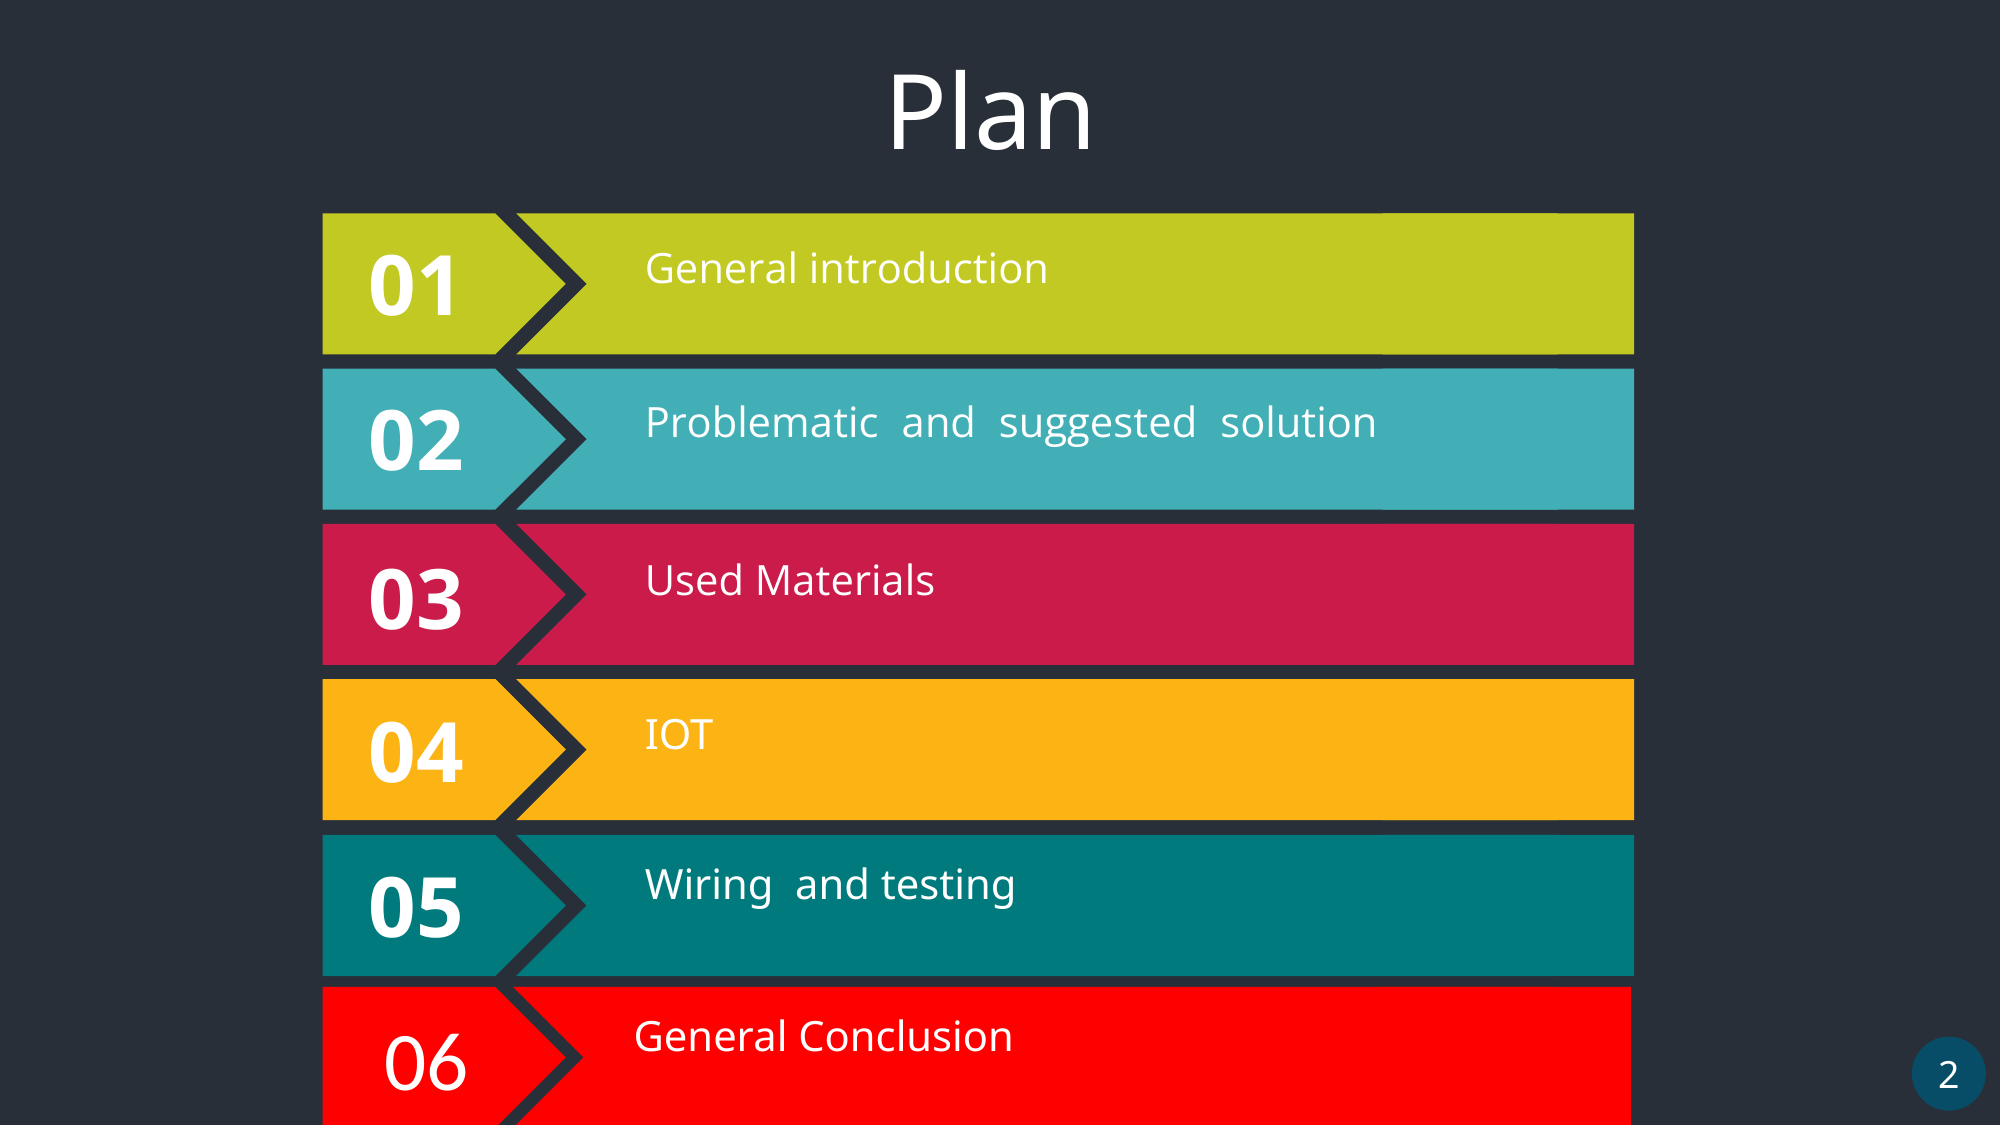

Plan

01
General introduction

02
Problematic and suggested solution

03
Used Materials

04
IOT

05
Wiring  and testing
06

General Conclusion
2